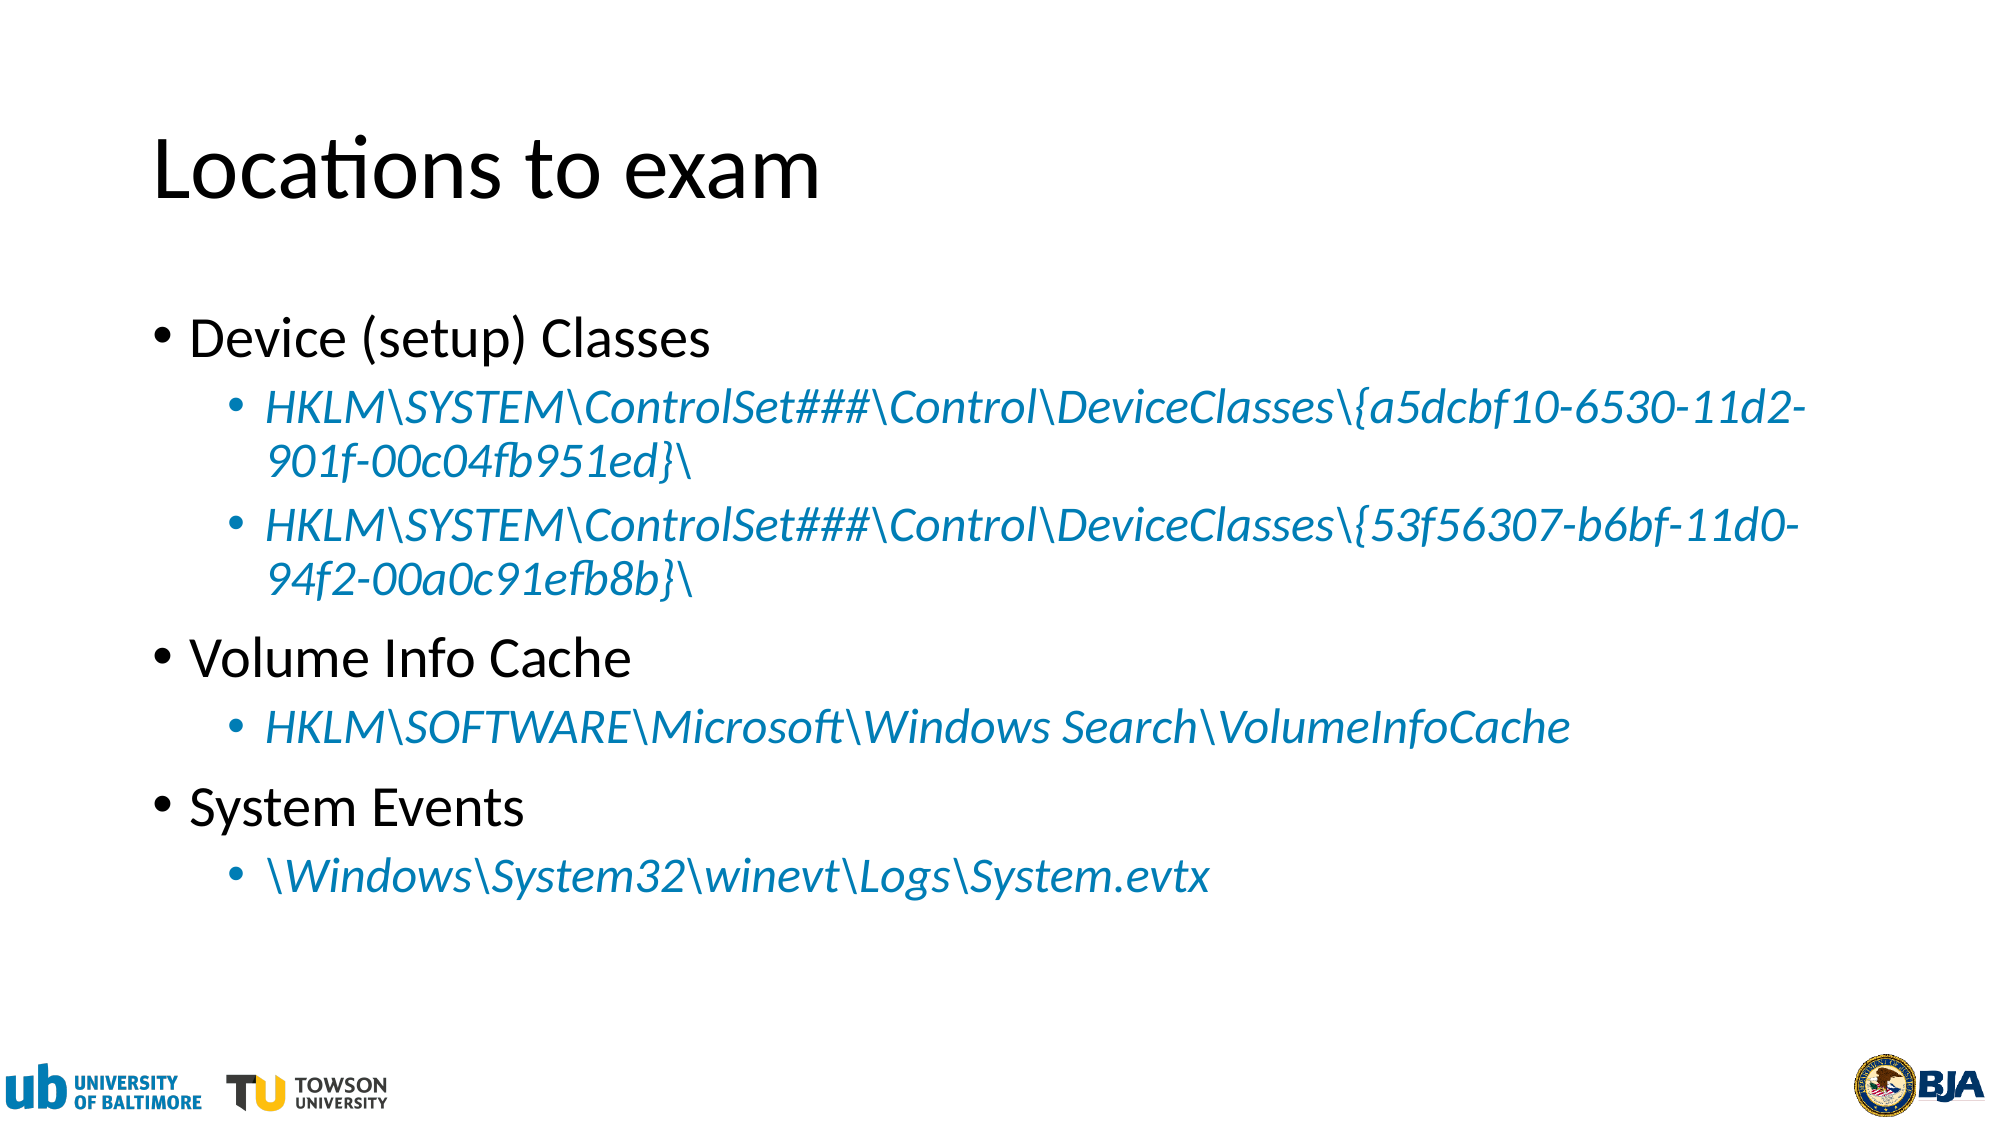

# Locations to exam
Device (setup) Classes
HKLM\SYSTEM\ControlSet###\Control\DeviceClasses\{a5dcbf10-6530-11d2-901f-00c04fb951ed}\
HKLM\SYSTEM\ControlSet###\Control\DeviceClasses\{53f56307-b6bf-11d0-94f2-00a0c91efb8b}\
Volume Info Cache
HKLM\SOFTWARE\Microsoft\Windows Search\VolumeInfoCache
System Events
\Windows\System32\winevt\Logs\System.evtx